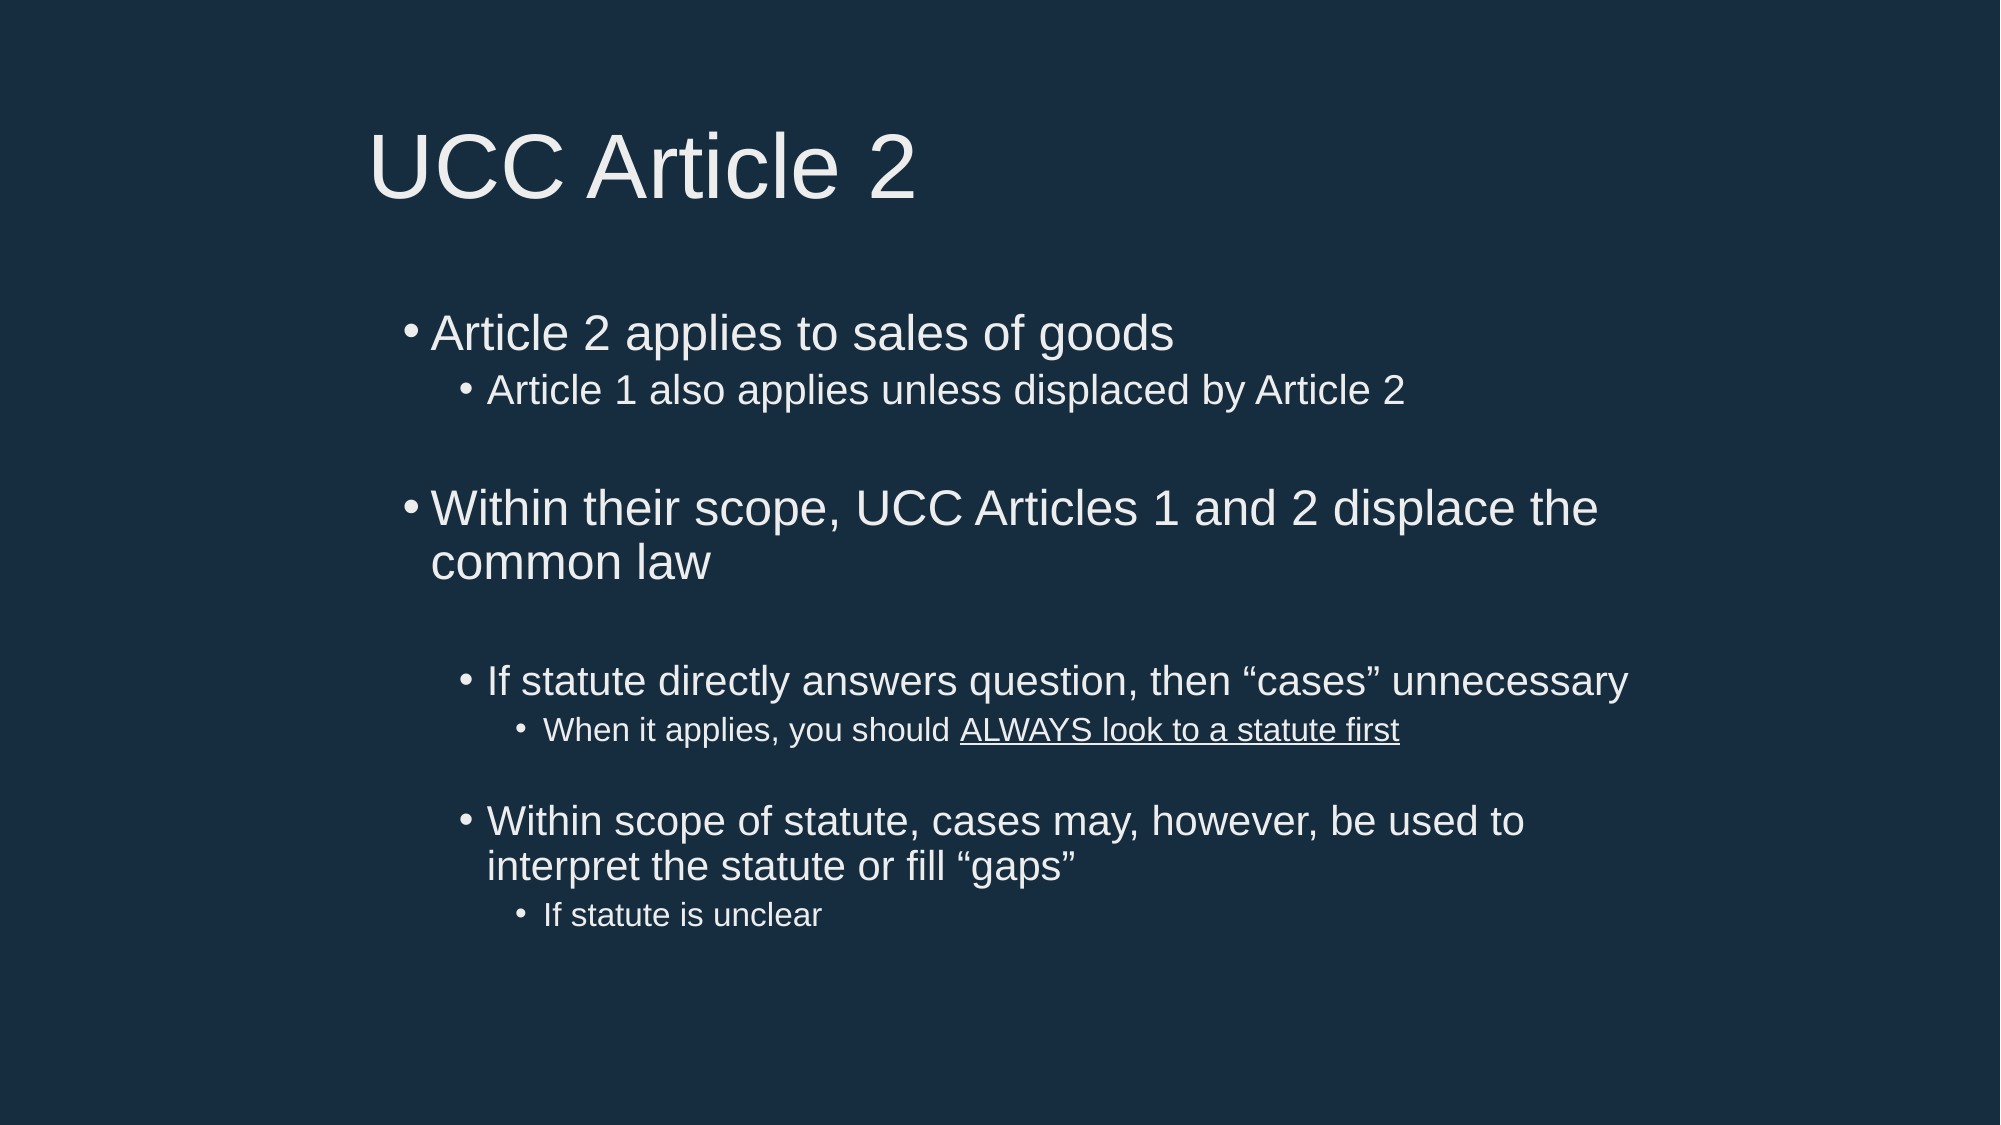

UCC Article 2
Article 2 applies to sales of goods
Article 1 also applies unless displaced by Article 2

Within their scope, UCC Articles 1 and 2 displace the common law

If statute directly answers question, then “cases” unnecessary
When it applies, you should ALWAYS look to a statute first

Within scope of statute, cases may, however, be used to interpret the statute or fill “gaps”
If statute is unclear